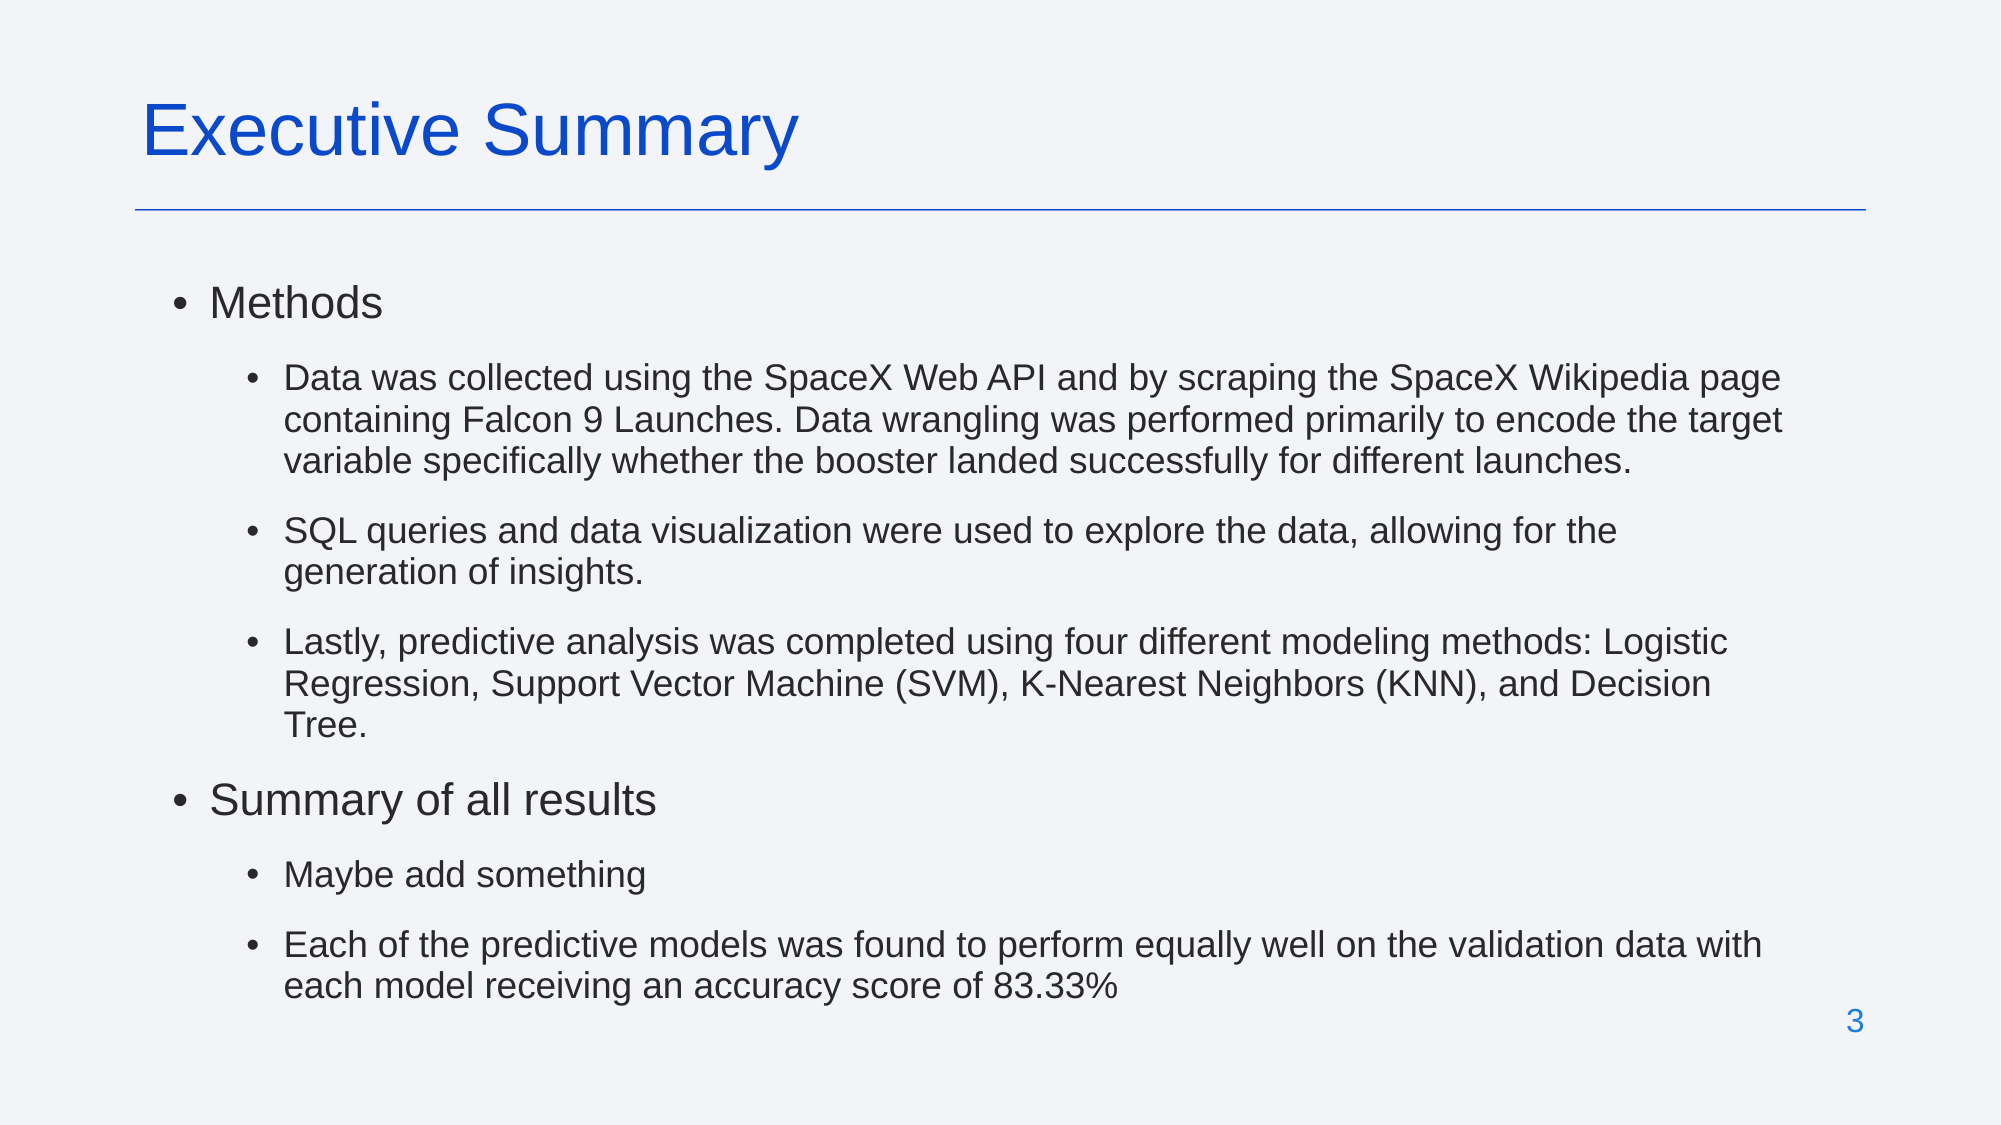

Executive Summary
Methods
Data was collected using the SpaceX Web API and by scraping the SpaceX Wikipedia page containing Falcon 9 Launches. Data wrangling was performed primarily to encode the target variable specifically whether the booster landed successfully for different launches.
SQL queries and data visualization were used to explore the data, allowing for the generation of insights.
Lastly, predictive analysis was completed using four different modeling methods: Logistic Regression, Support Vector Machine (SVM), K-Nearest Neighbors (KNN), and Decision Tree.
Summary of all results
Maybe add something
Each of the predictive models was found to perform equally well on the validation data with each model receiving an accuracy score of 83.33%
3